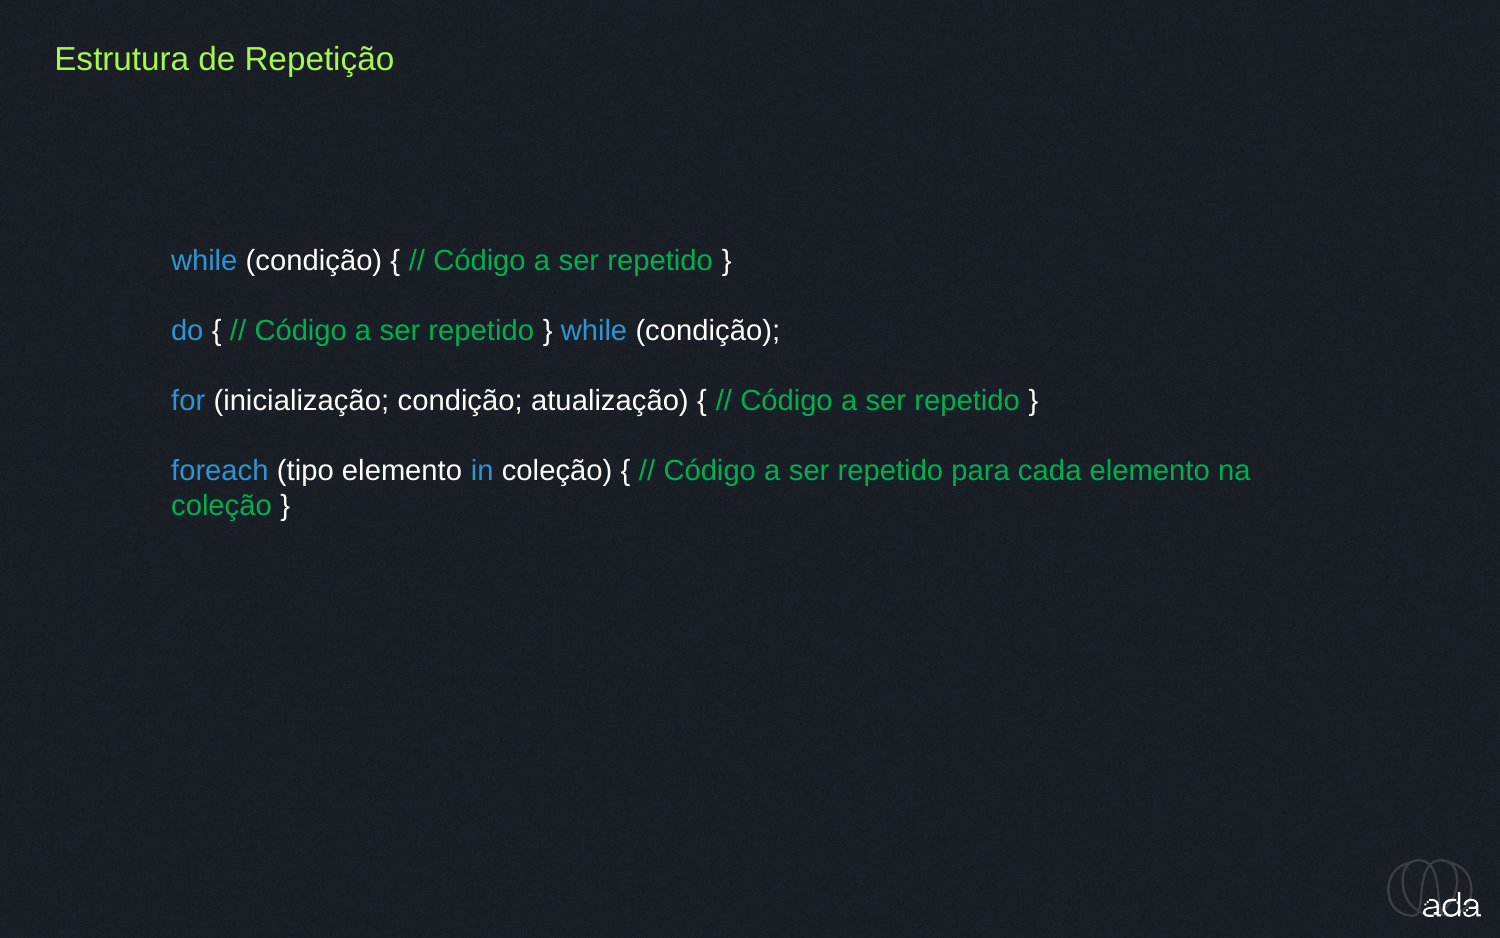

Estrutura de Repetição
while (condição) { // Código a ser repetido }

do { // Código a ser repetido } while (condição);

for (inicialização; condição; atualização) { // Código a ser repetido }

foreach (tipo elemento in coleção) { // Código a ser repetido para cada elemento na coleção }